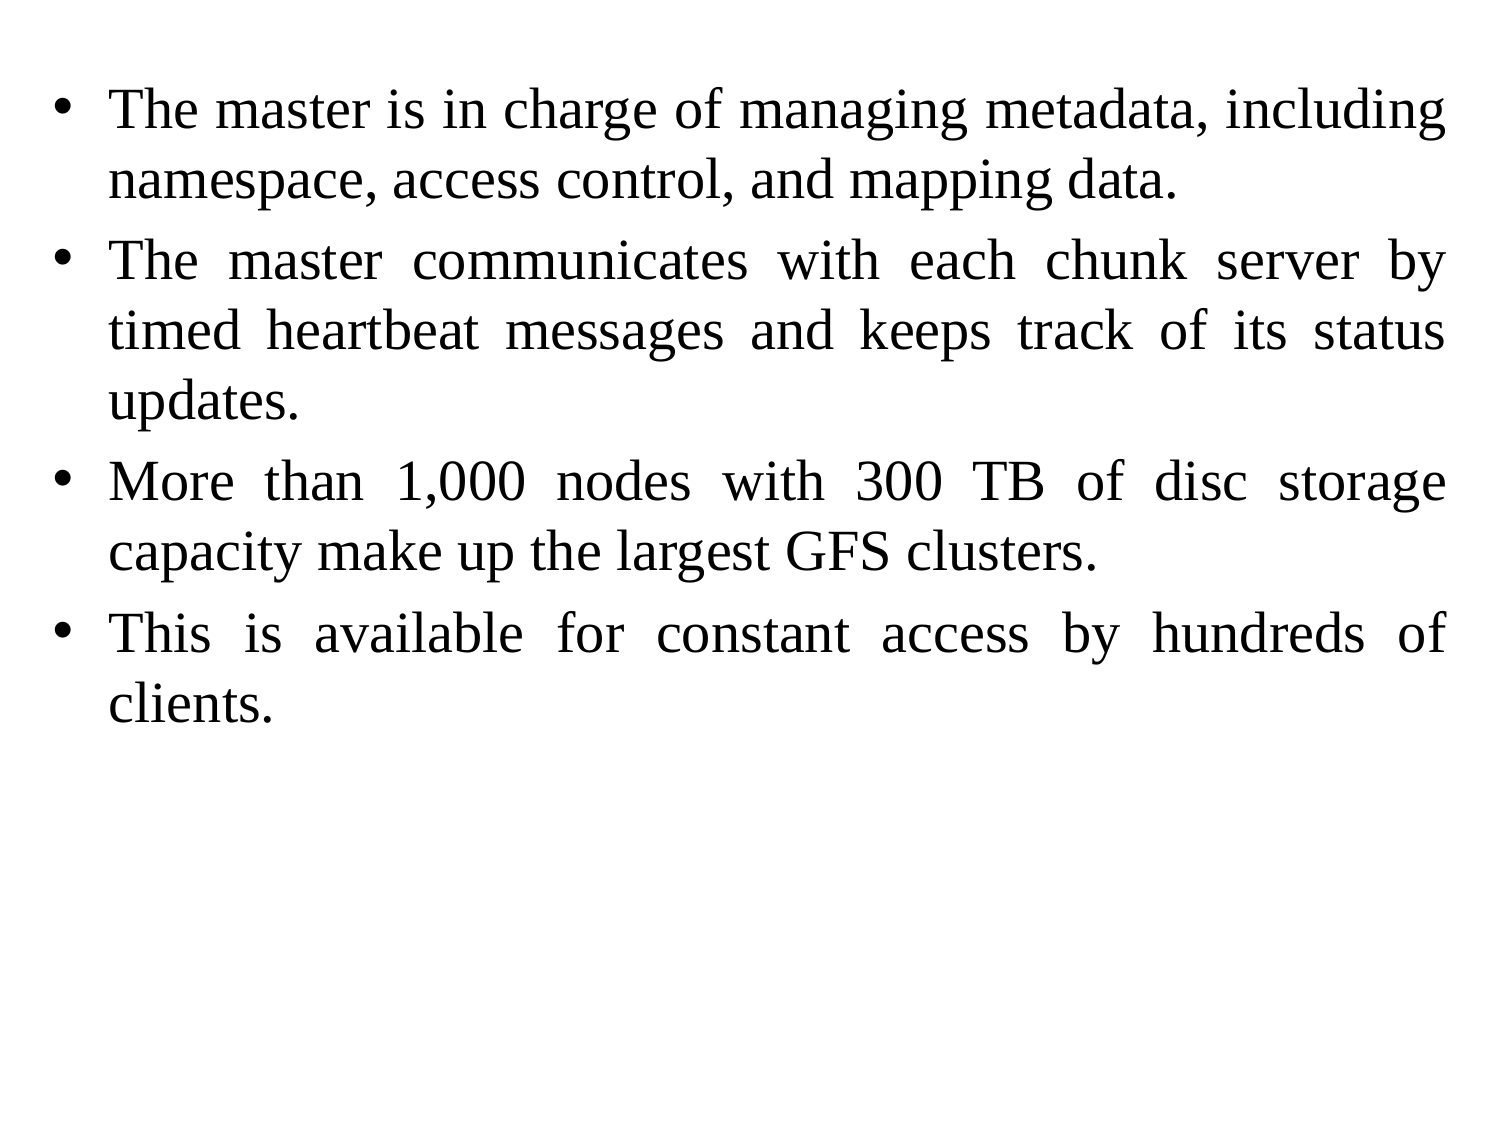

The master is in charge of managing metadata, including namespace, access control, and mapping data.
The master communicates with each chunk server by timed heartbeat messages and keeps track of its status updates.
More than 1,000 nodes with 300 TB of disc storage capacity make up the largest GFS clusters.
This is available for constant access by hundreds of clients.